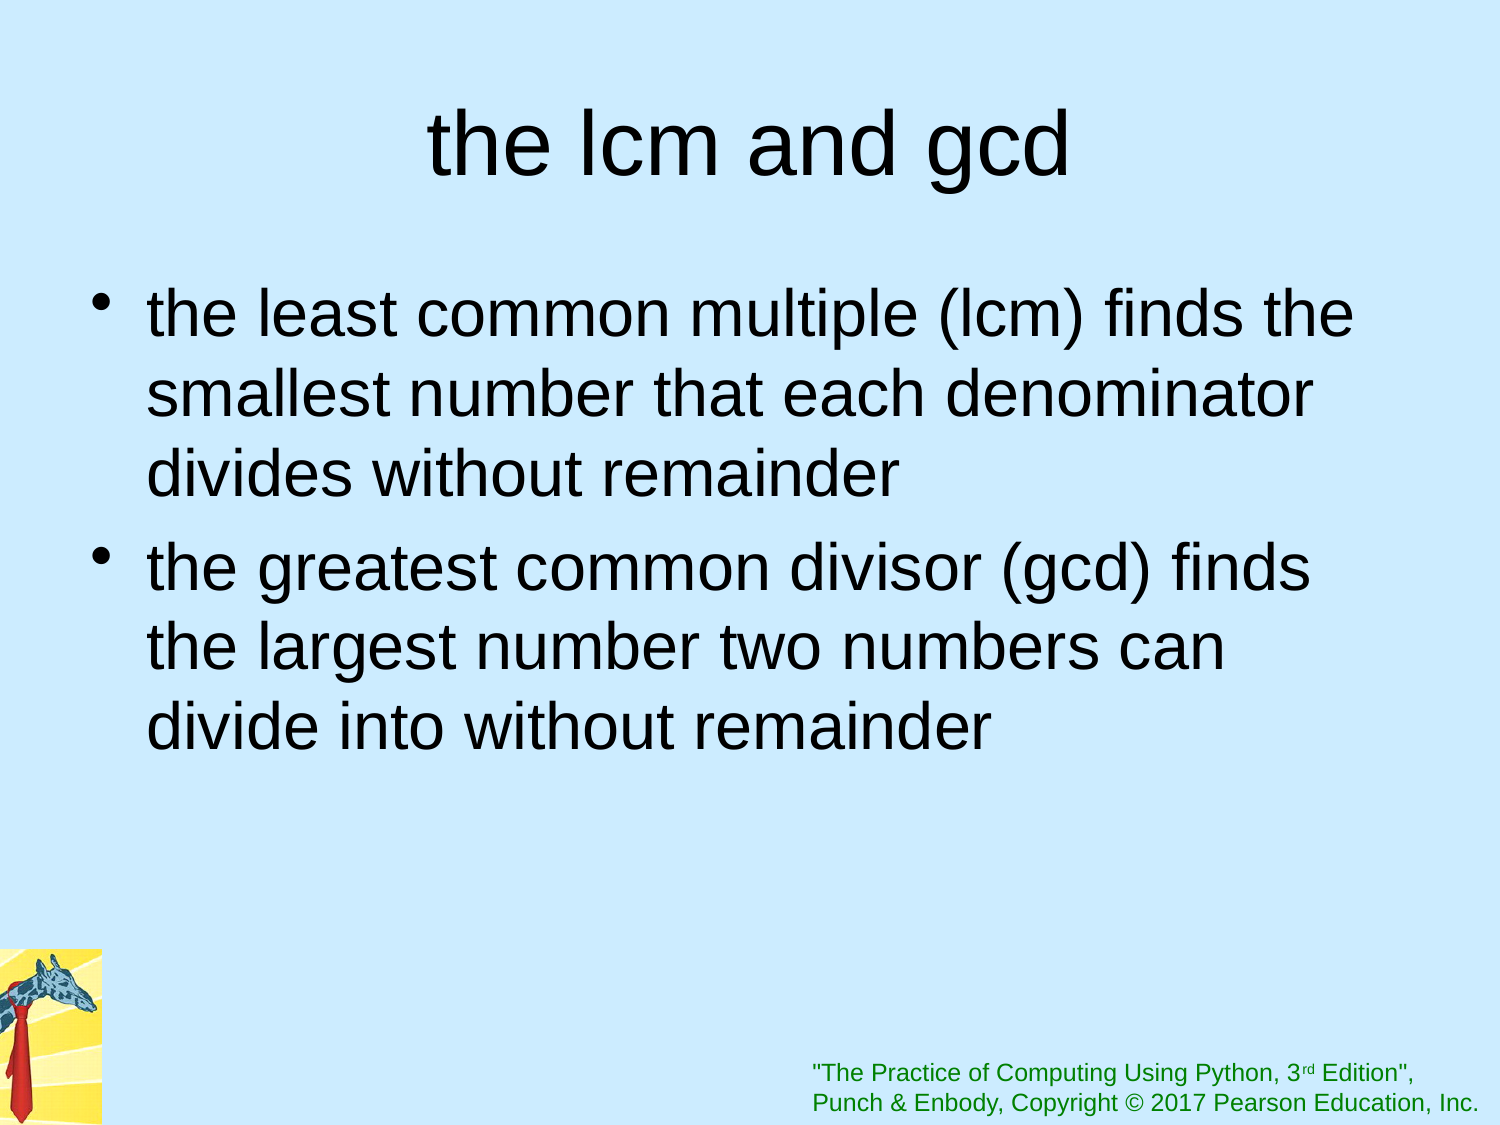

# the lcm and gcd
the least common multiple (lcm) finds the smallest number that each denominator divides without remainder
the greatest common divisor (gcd) finds the largest number two numbers can divide into without remainder